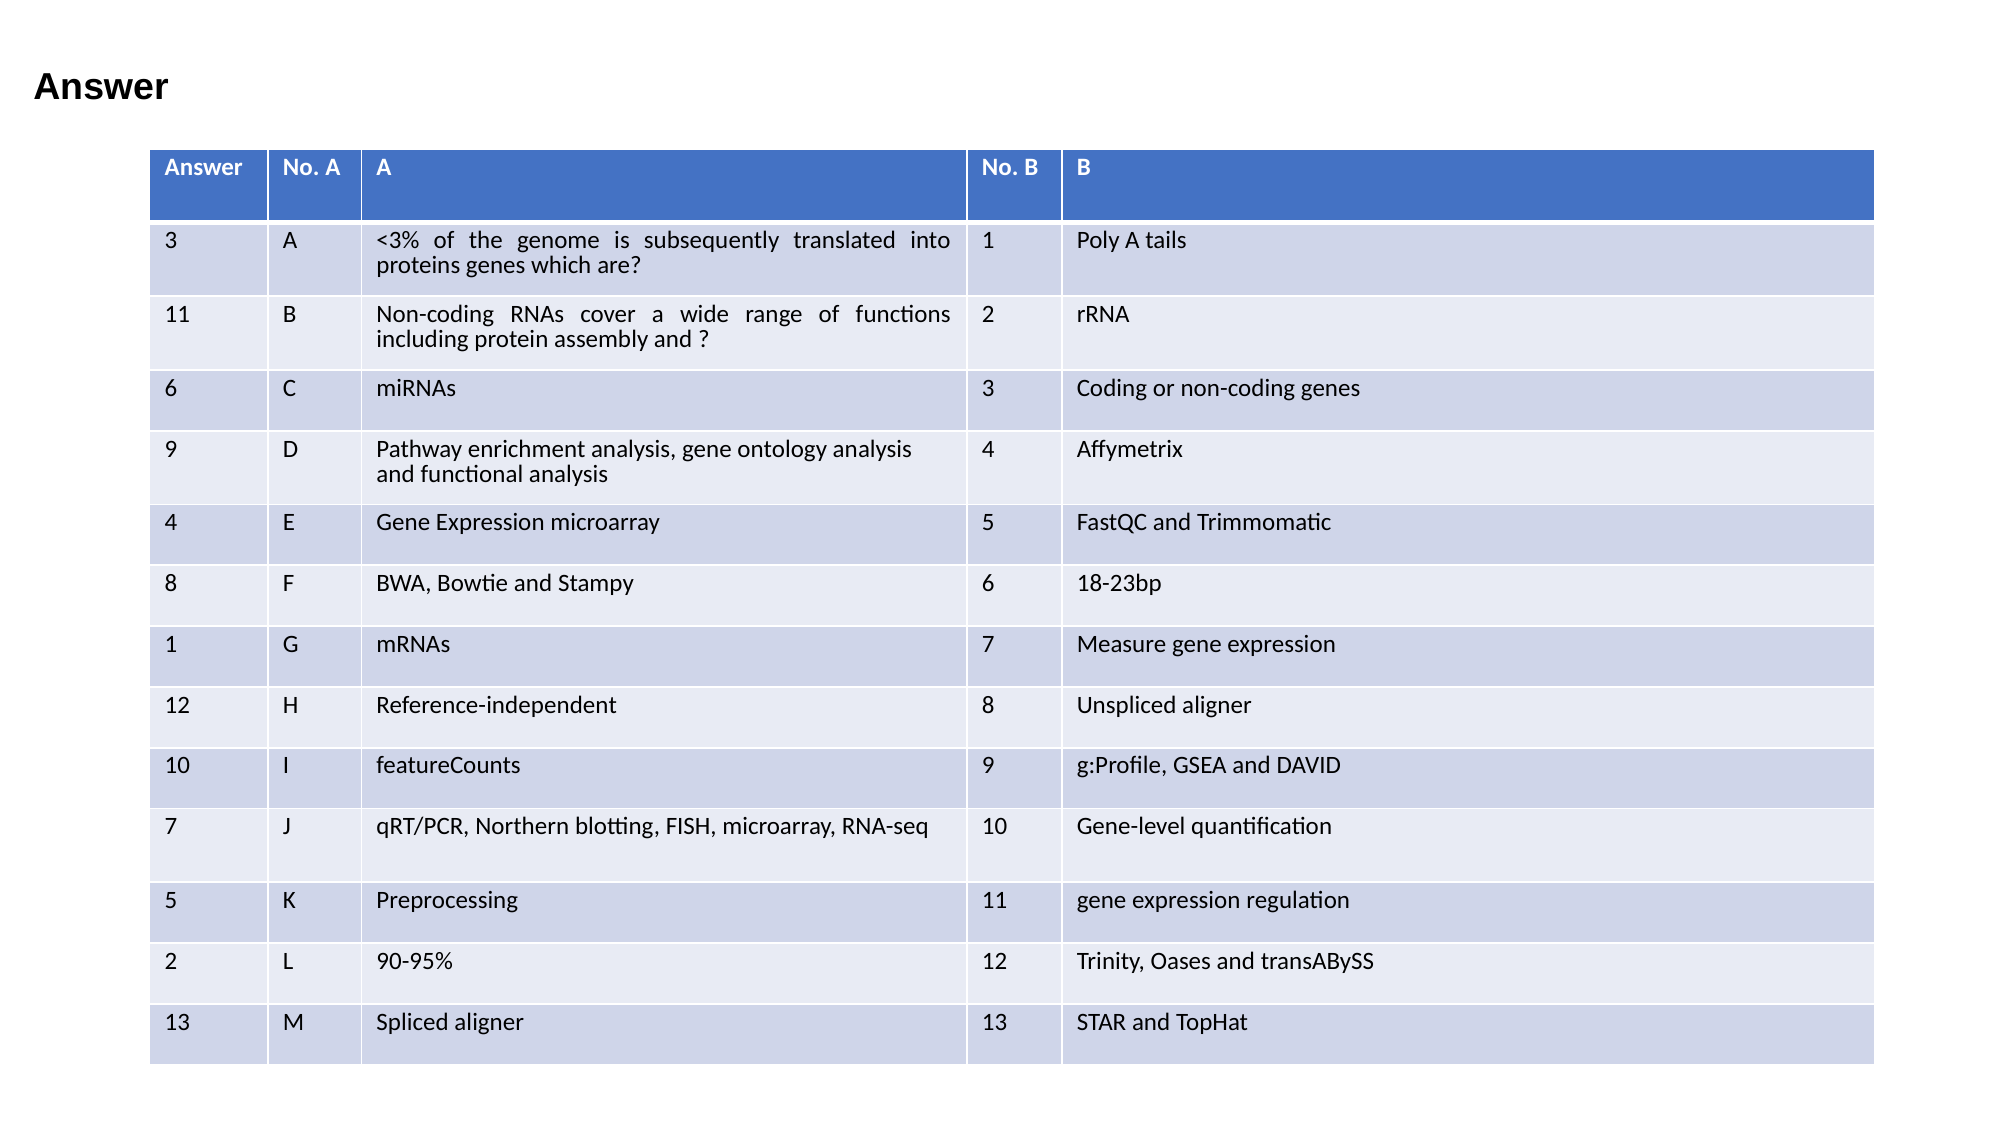

Answer
| Answer | No. A | A | No. B | B |
| --- | --- | --- | --- | --- |
| 3 | A | <3% of the genome is subsequently translated into proteins genes which are? | 1 | Poly A tails |
| 11 | B | Non-coding RNAs cover a wide range of functions including protein assembly and ? | 2 | rRNA |
| 6 | C | miRNAs | 3 | Coding or non-coding genes |
| 9 | D | Pathway enrichment analysis, gene ontology analysis and functional analysis | 4 | Affymetrix |
| 4 | E | Gene Expression microarray | 5 | FastQC and Trimmomatic |
| 8 | F | BWA, Bowtie and Stampy | 6 | 18-23bp |
| 1 | G | mRNAs | 7 | Measure gene expression |
| 12 | H | Reference-independent | 8 | Unspliced aligner |
| 10 | I | featureCounts | 9 | g:Profile, GSEA and DAVID |
| 7 | J | qRT/PCR, Northern blotting, FISH, microarray, RNA-seq | 10 | Gene-level quantification |
| 5 | K | Preprocessing | 11 | gene expression regulation |
| 2 | L | 90-95% | 12 | Trinity, Oases and transABySS |
| 13 | M | Spliced aligner | 13 | STAR and TopHat |